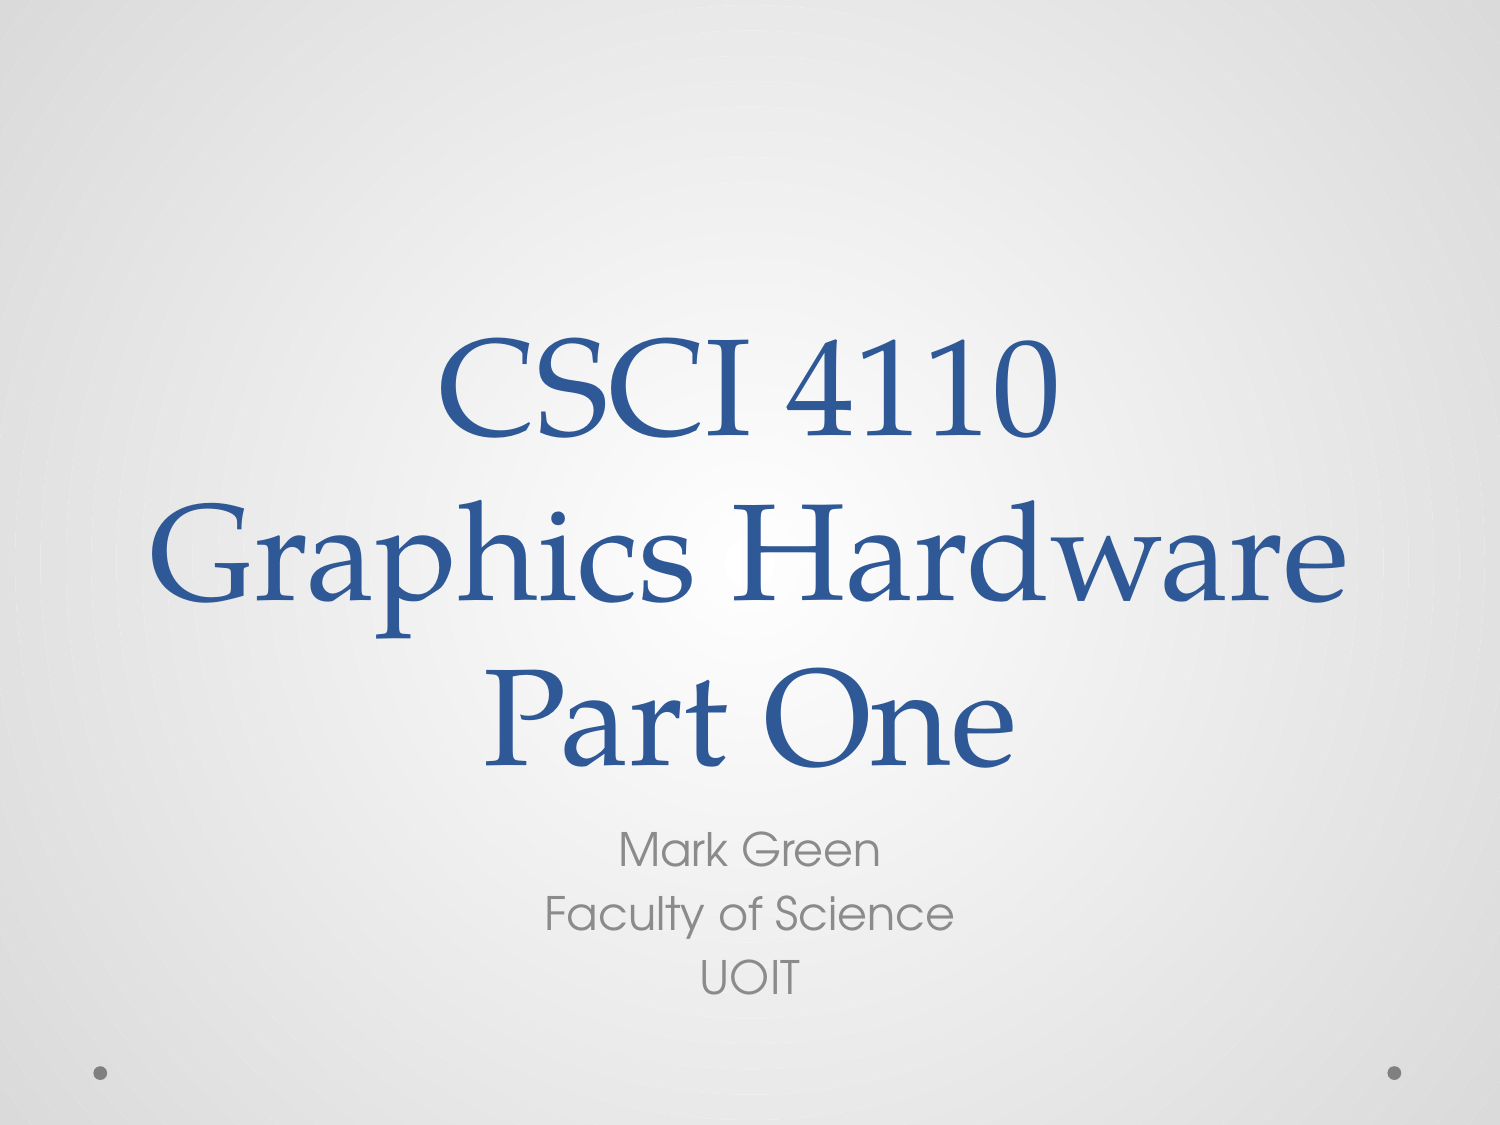

# CSCI 4110 Graphics Hardware Part One
Mark Green
Faculty of Science
UOIT